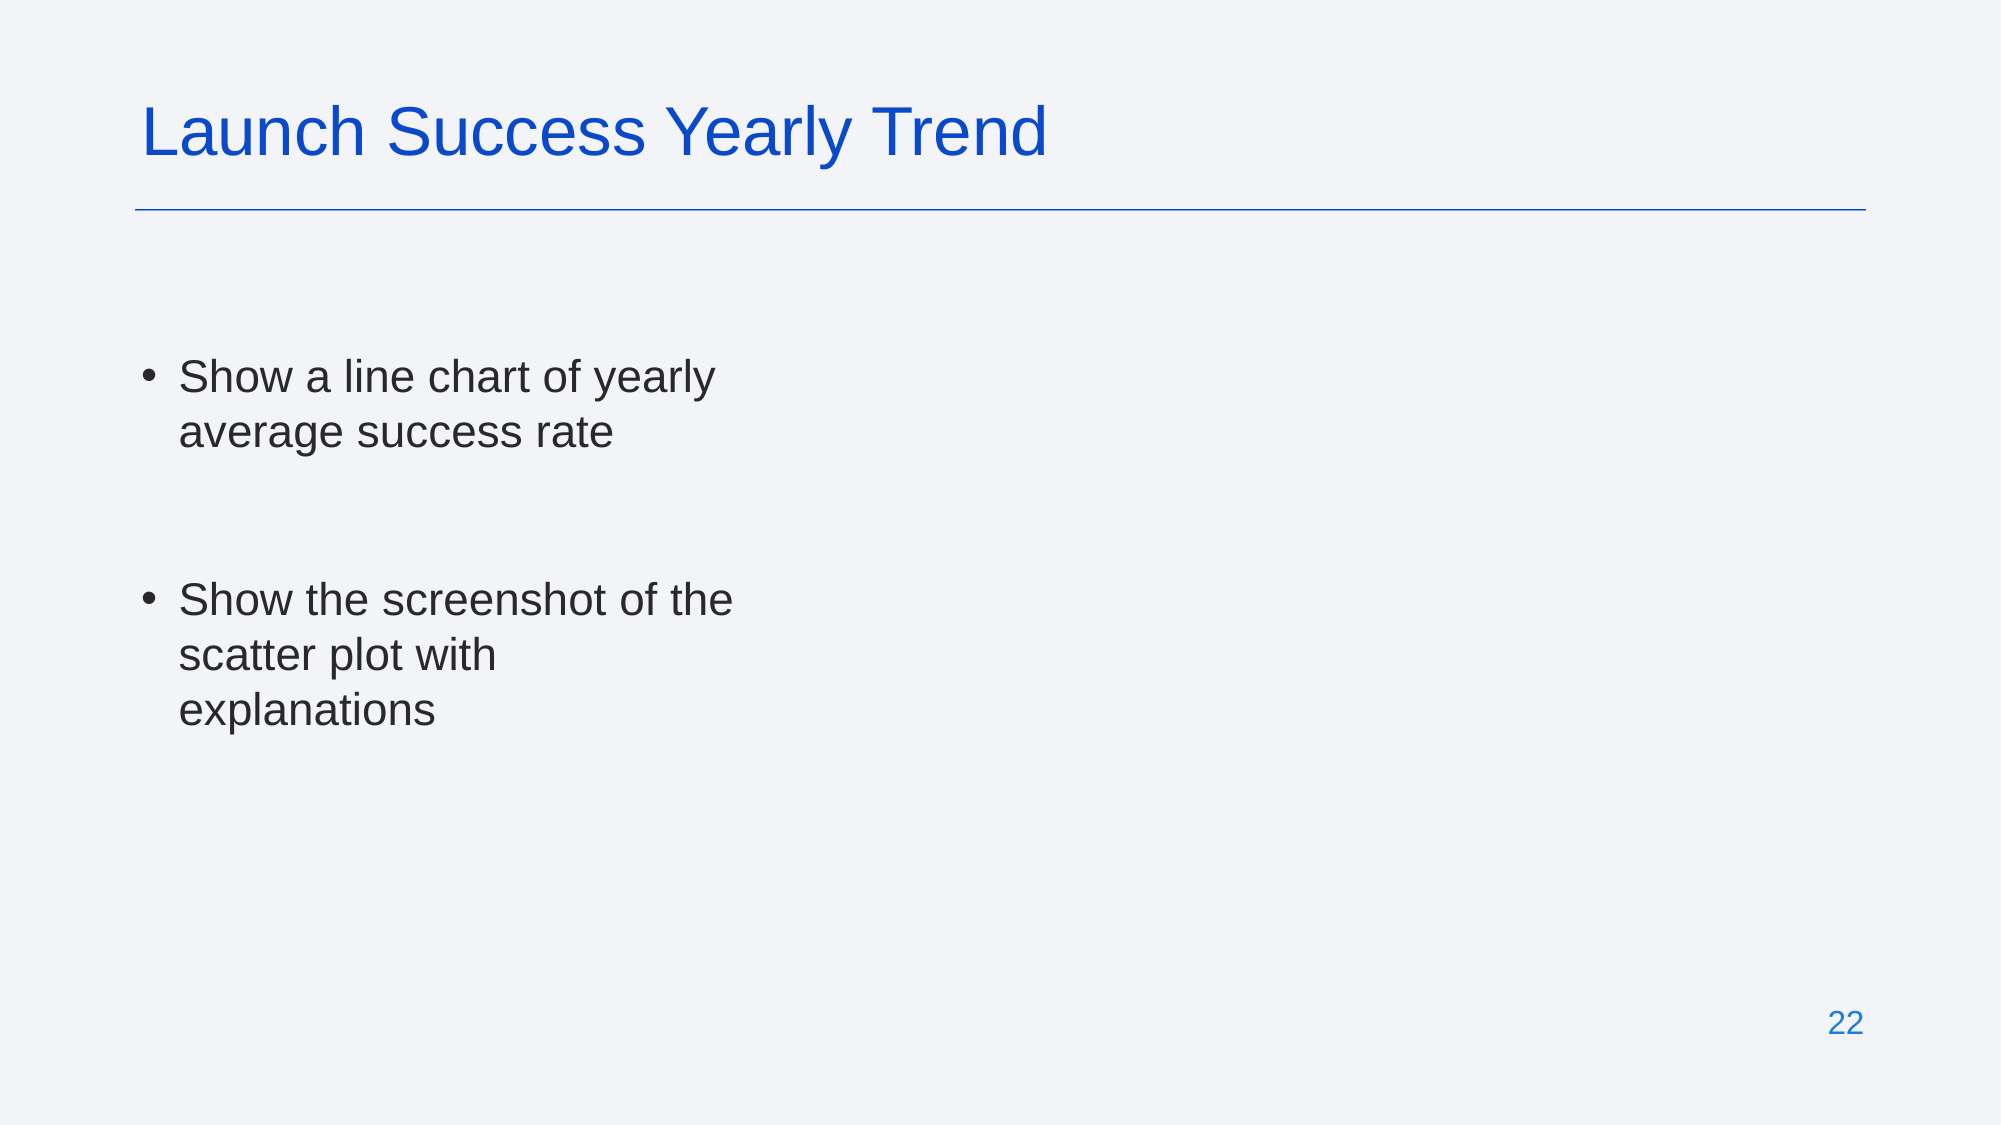

Launch Success Yearly Trend
Show a line chart of yearly average success rate

Show the screenshot of the scatter plot with explanations
22